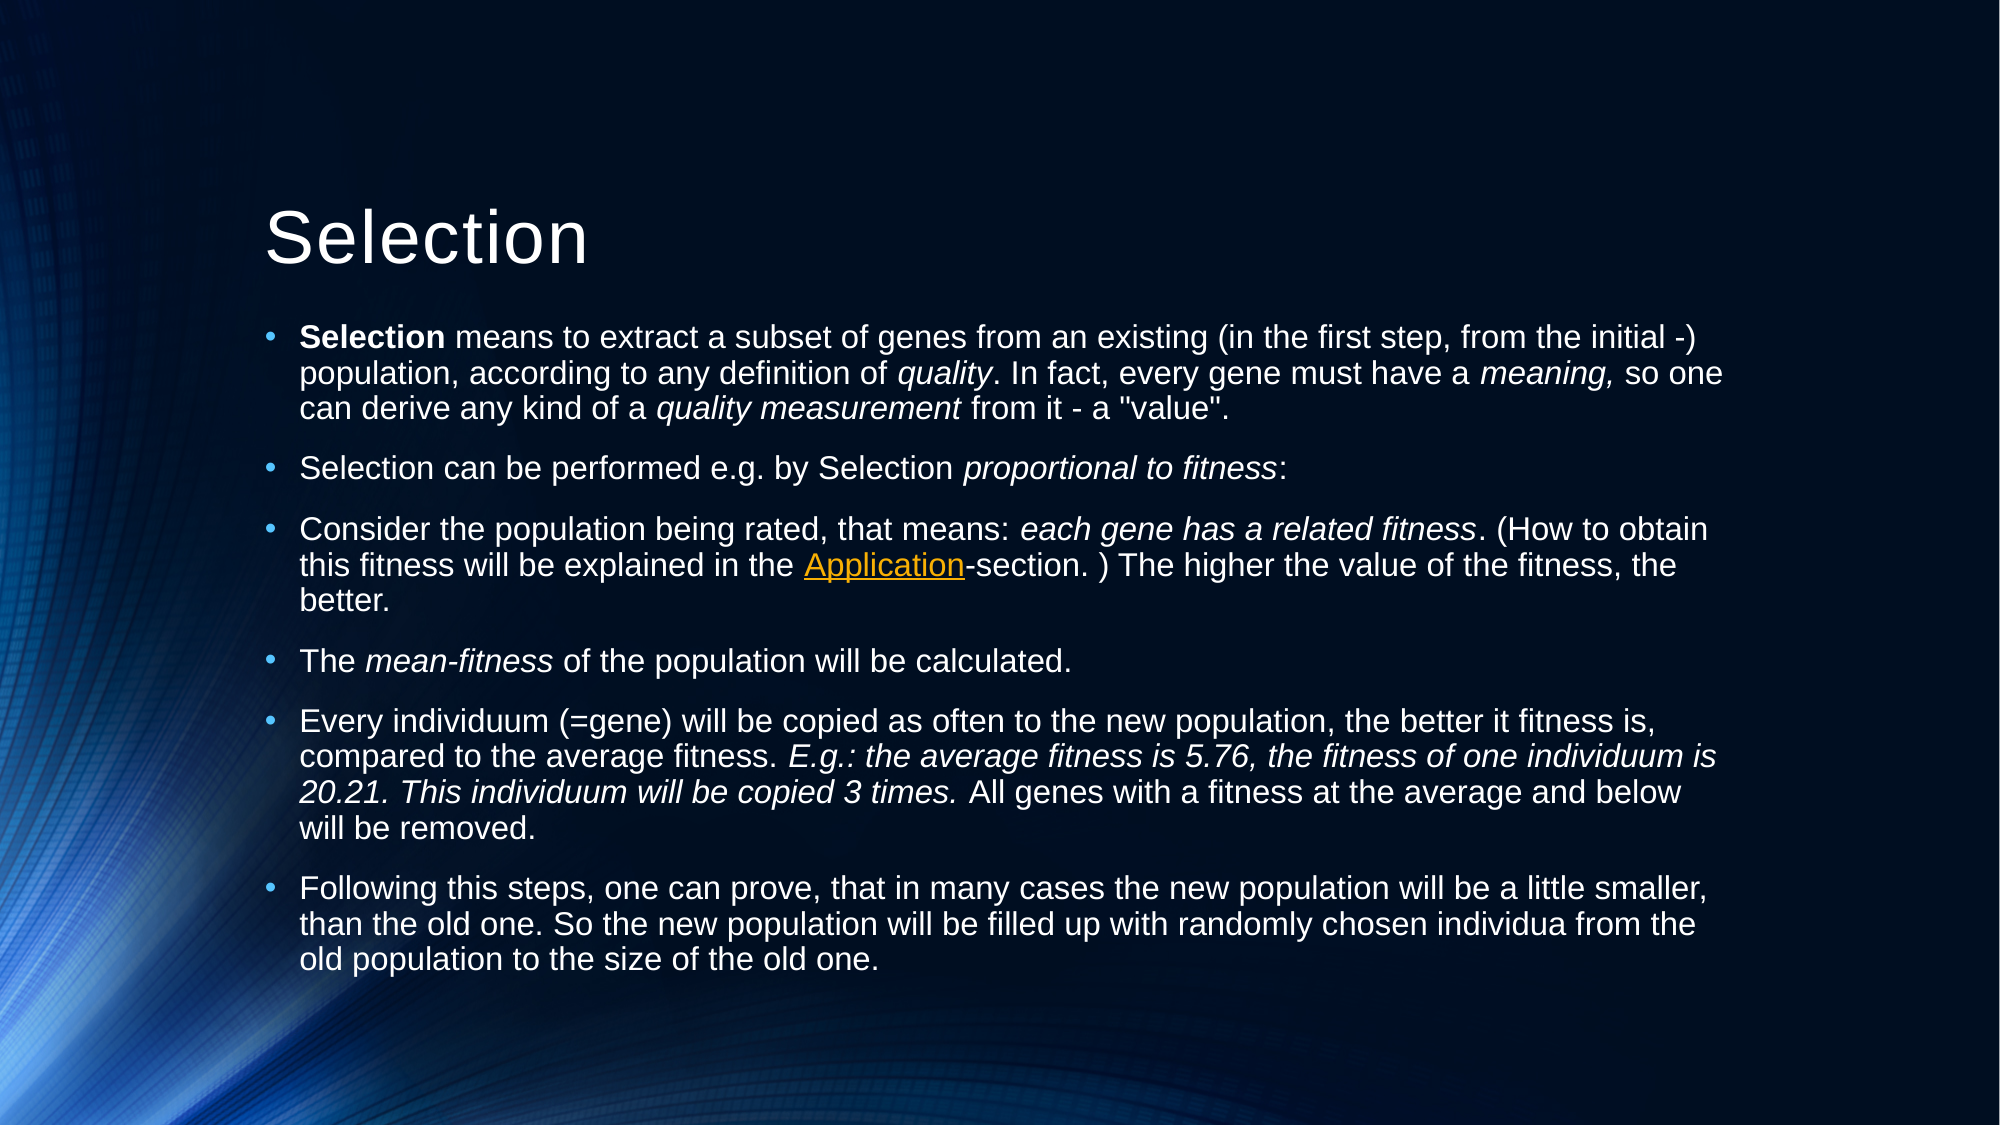

# Selection
Selection means to extract a subset of genes from an existing (in the first step, from the initial -) population, according to any definition of quality. In fact, every gene must have a meaning, so one can derive any kind of a quality measurement from it - a "value".
Selection can be performed e.g. by Selection proportional to fitness:
Consider the population being rated, that means: each gene has a related fitness. (How to obtain this fitness will be explained in the Application-section. ) The higher the value of the fitness, the better.
The mean-fitness of the population will be calculated.
Every individuum (=gene) will be copied as often to the new population, the better it fitness is, compared to the average fitness. E.g.: the average fitness is 5.76, the fitness of one individuum is 20.21. This individuum will be copied 3 times. All genes with a fitness at the average and below will be removed.
Following this steps, one can prove, that in many cases the new population will be a little smaller, than the old one. So the new population will be filled up with randomly chosen individua from the old population to the size of the old one.